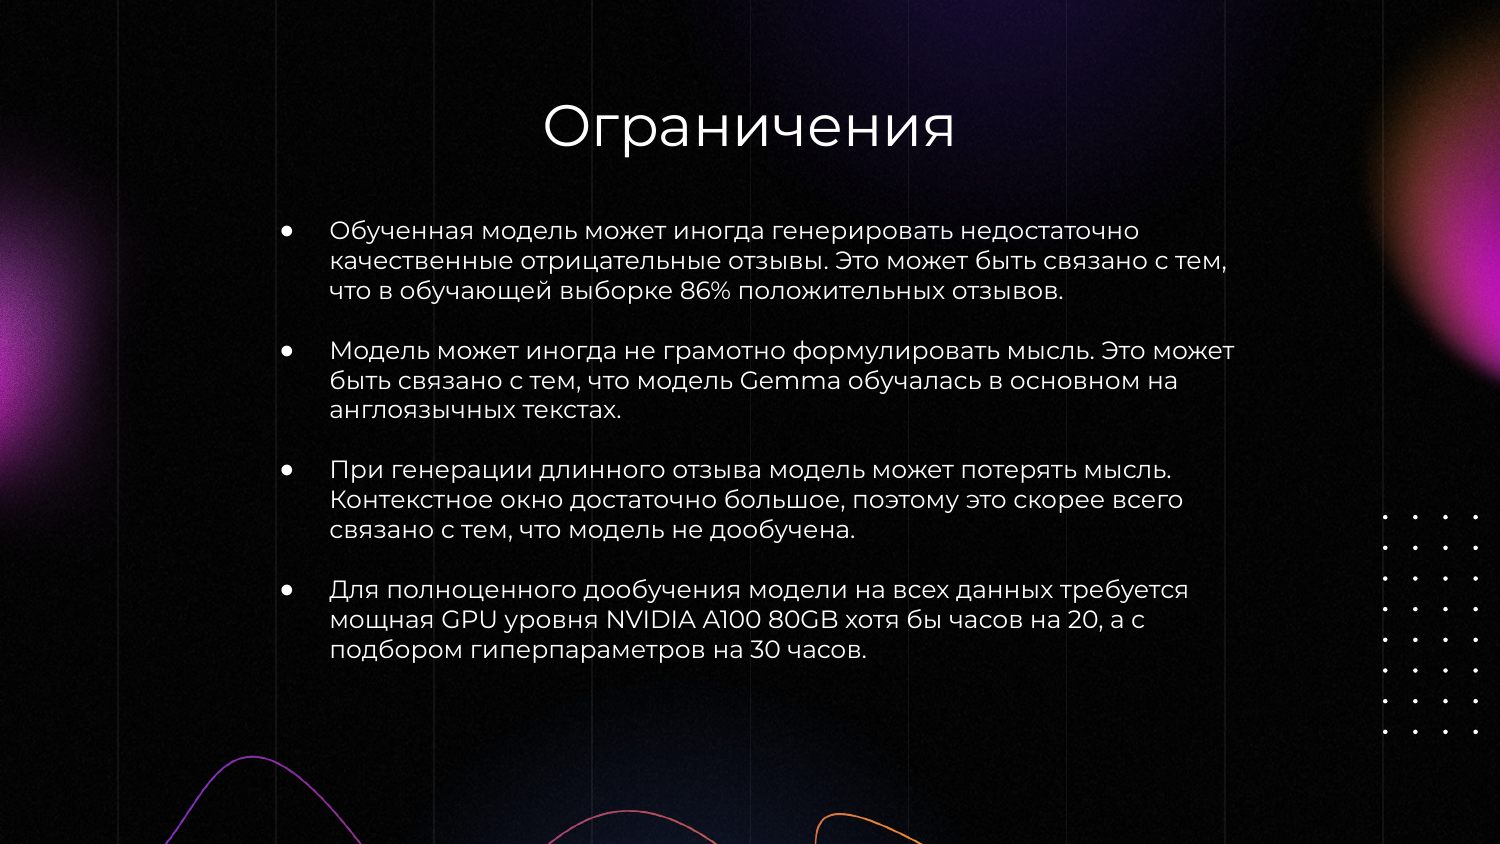

# Ограничения
Обученная модель может иногда генерировать недостаточно качественные отрицательные отзывы. Это может быть связано с тем, что в обучающей выборке 86% положительных отзывов.

Модель может иногда не грамотно формулировать мысль. Это может быть связано с тем, что модель Gemma обучалась в основном на англоязычных текстах.

При генерации длинного отзыва модель может потерять мысль. Контекстное окно достаточно большое, поэтому это скорее всего связано с тем, что модель не дообучена.

Для полноценного дообучения модели на всех данных требуется мощная GPU уровня NVIDIA A100 80GB хотя бы часов на 20, а с подбором гиперпараметров на 30 часов.